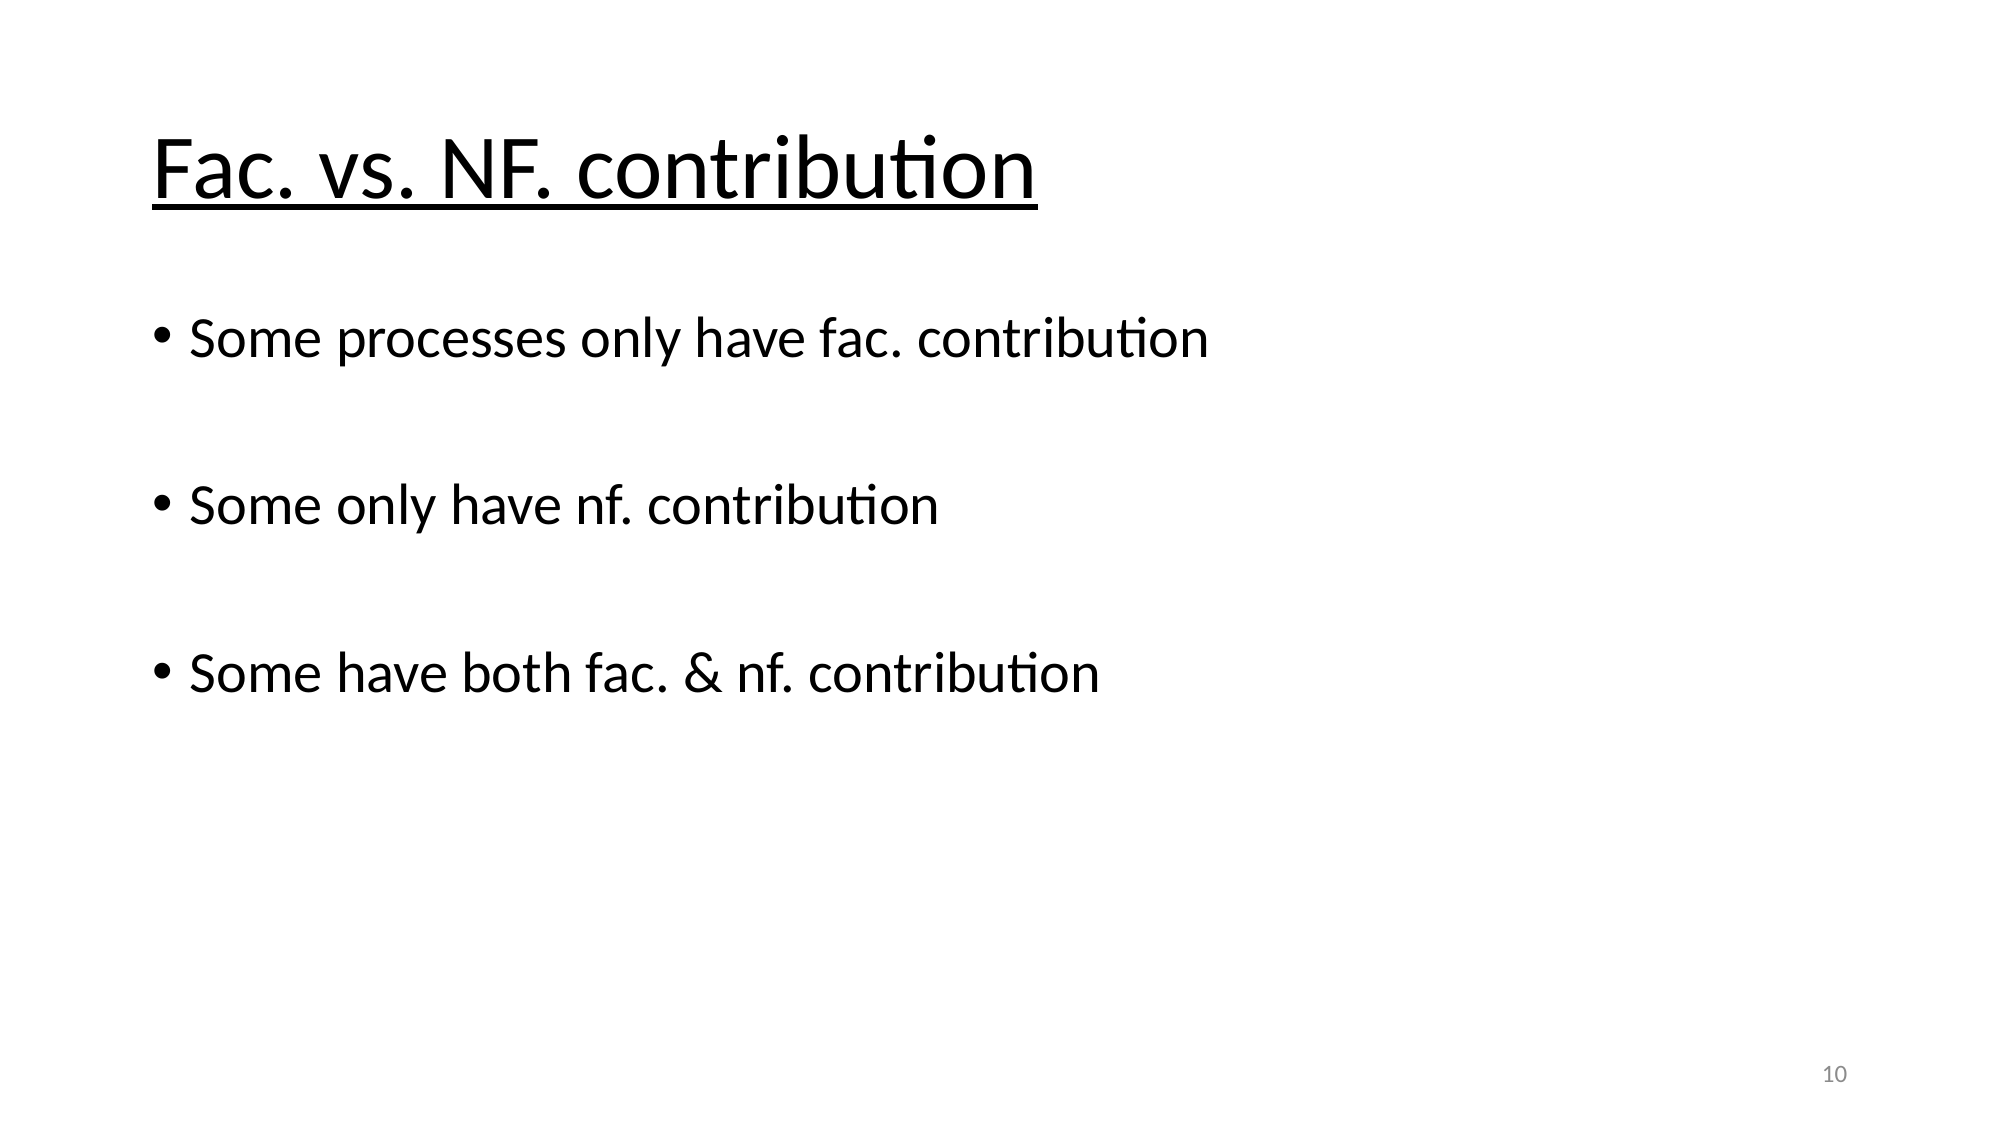

# Fac. vs. NF. contribution
Some processes only have fac. contribution

Some only have nf. contribution

Some have both fac. & nf. contribution

10